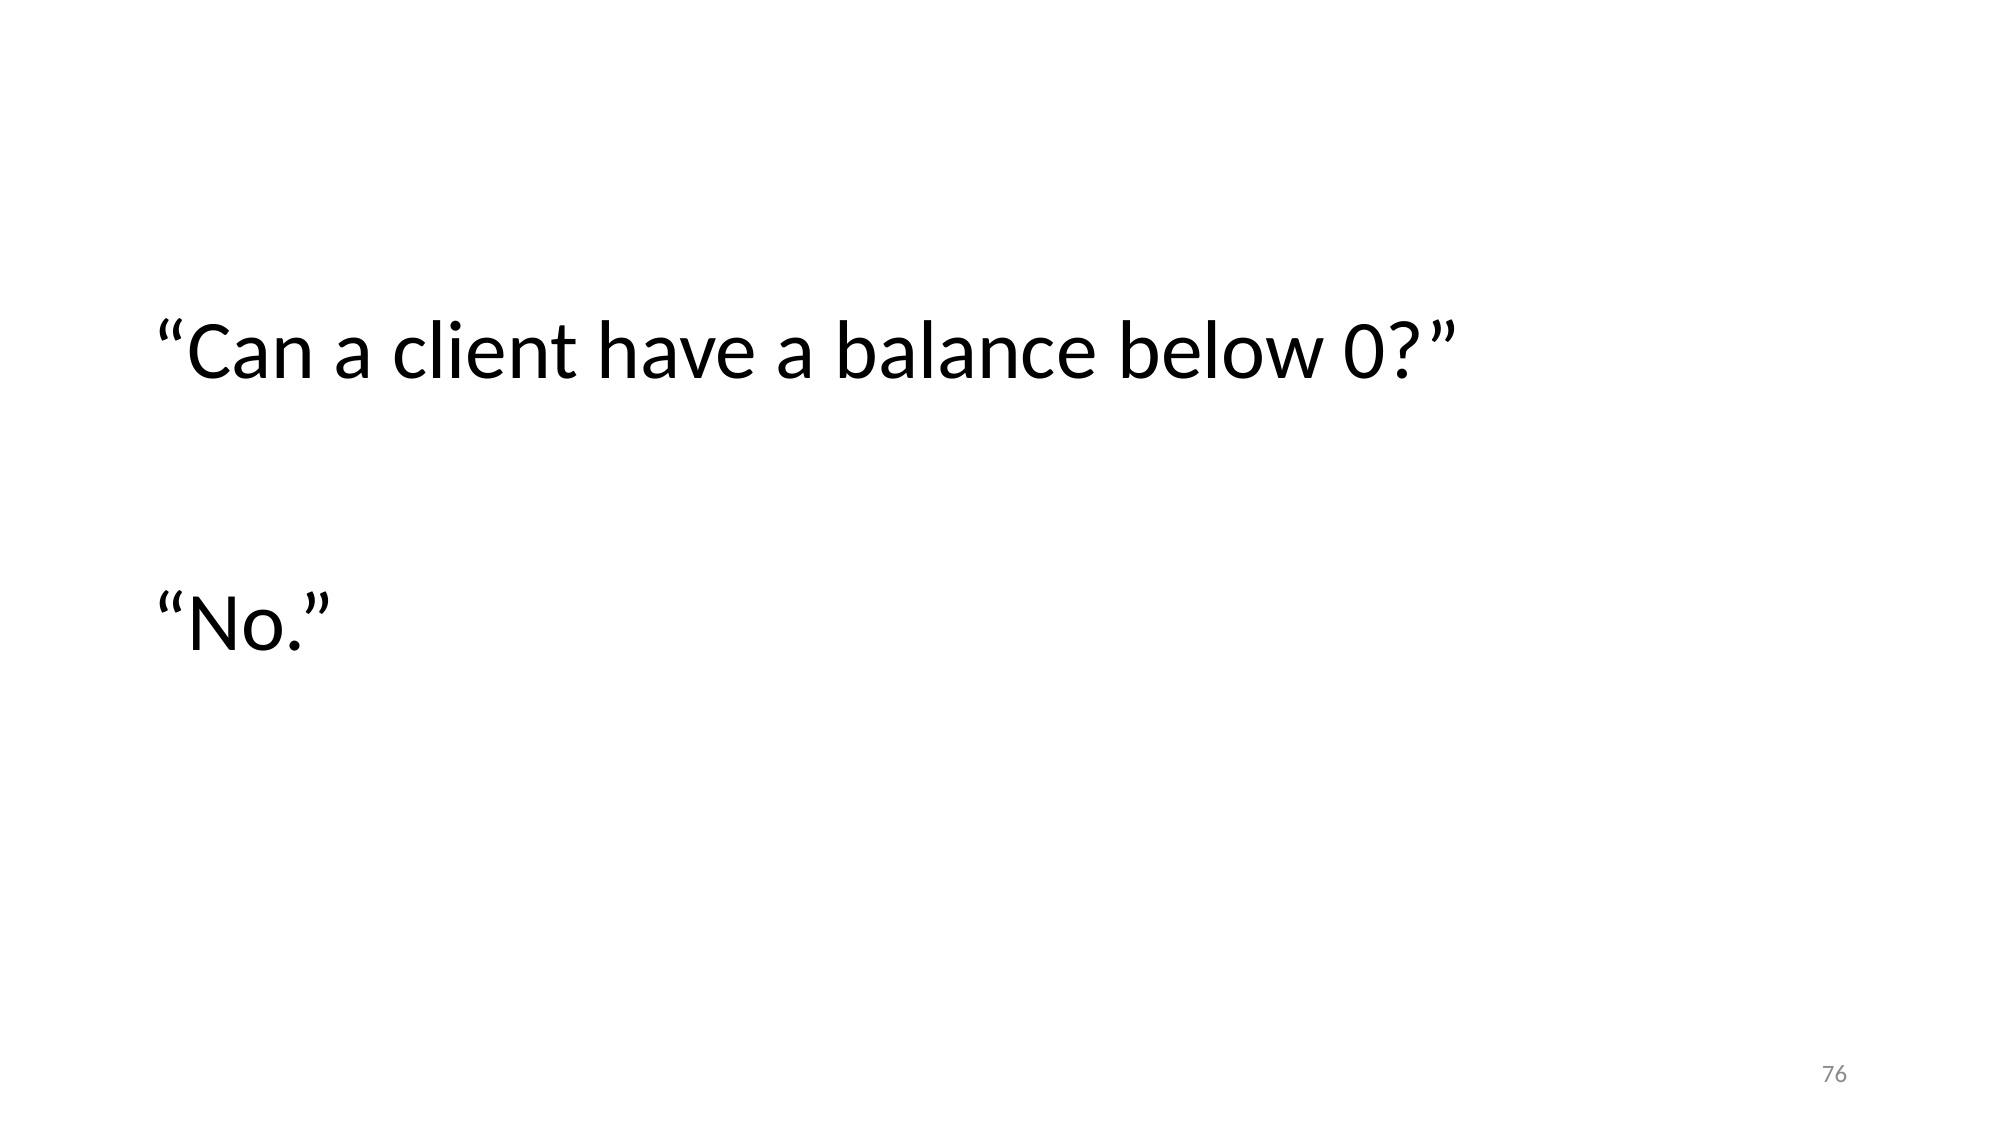

“Can a client have a balance below 0?”

“No.”
76